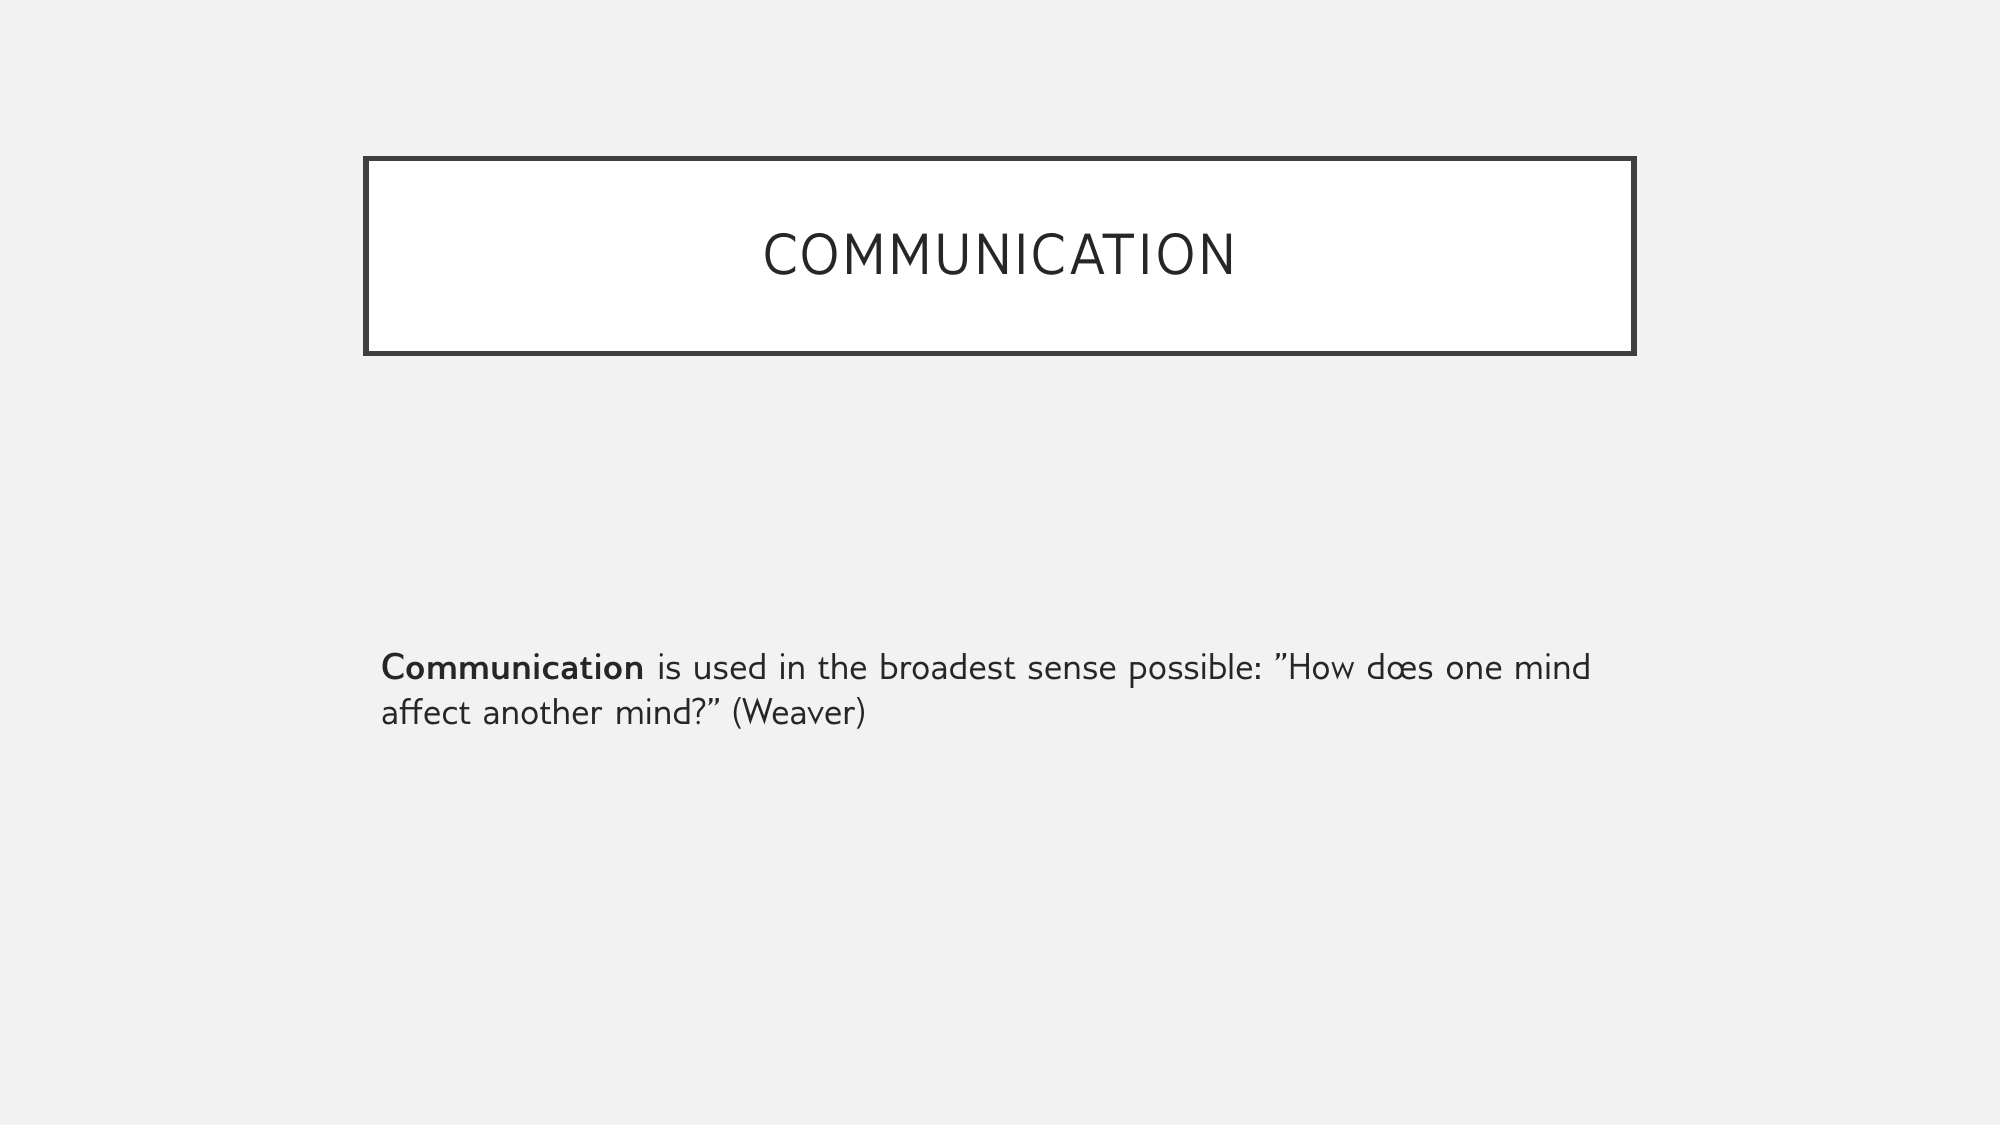

# Communication
Communication is used in the broadest sense possible: ”How does one mind affect another mind?” (Weaver)